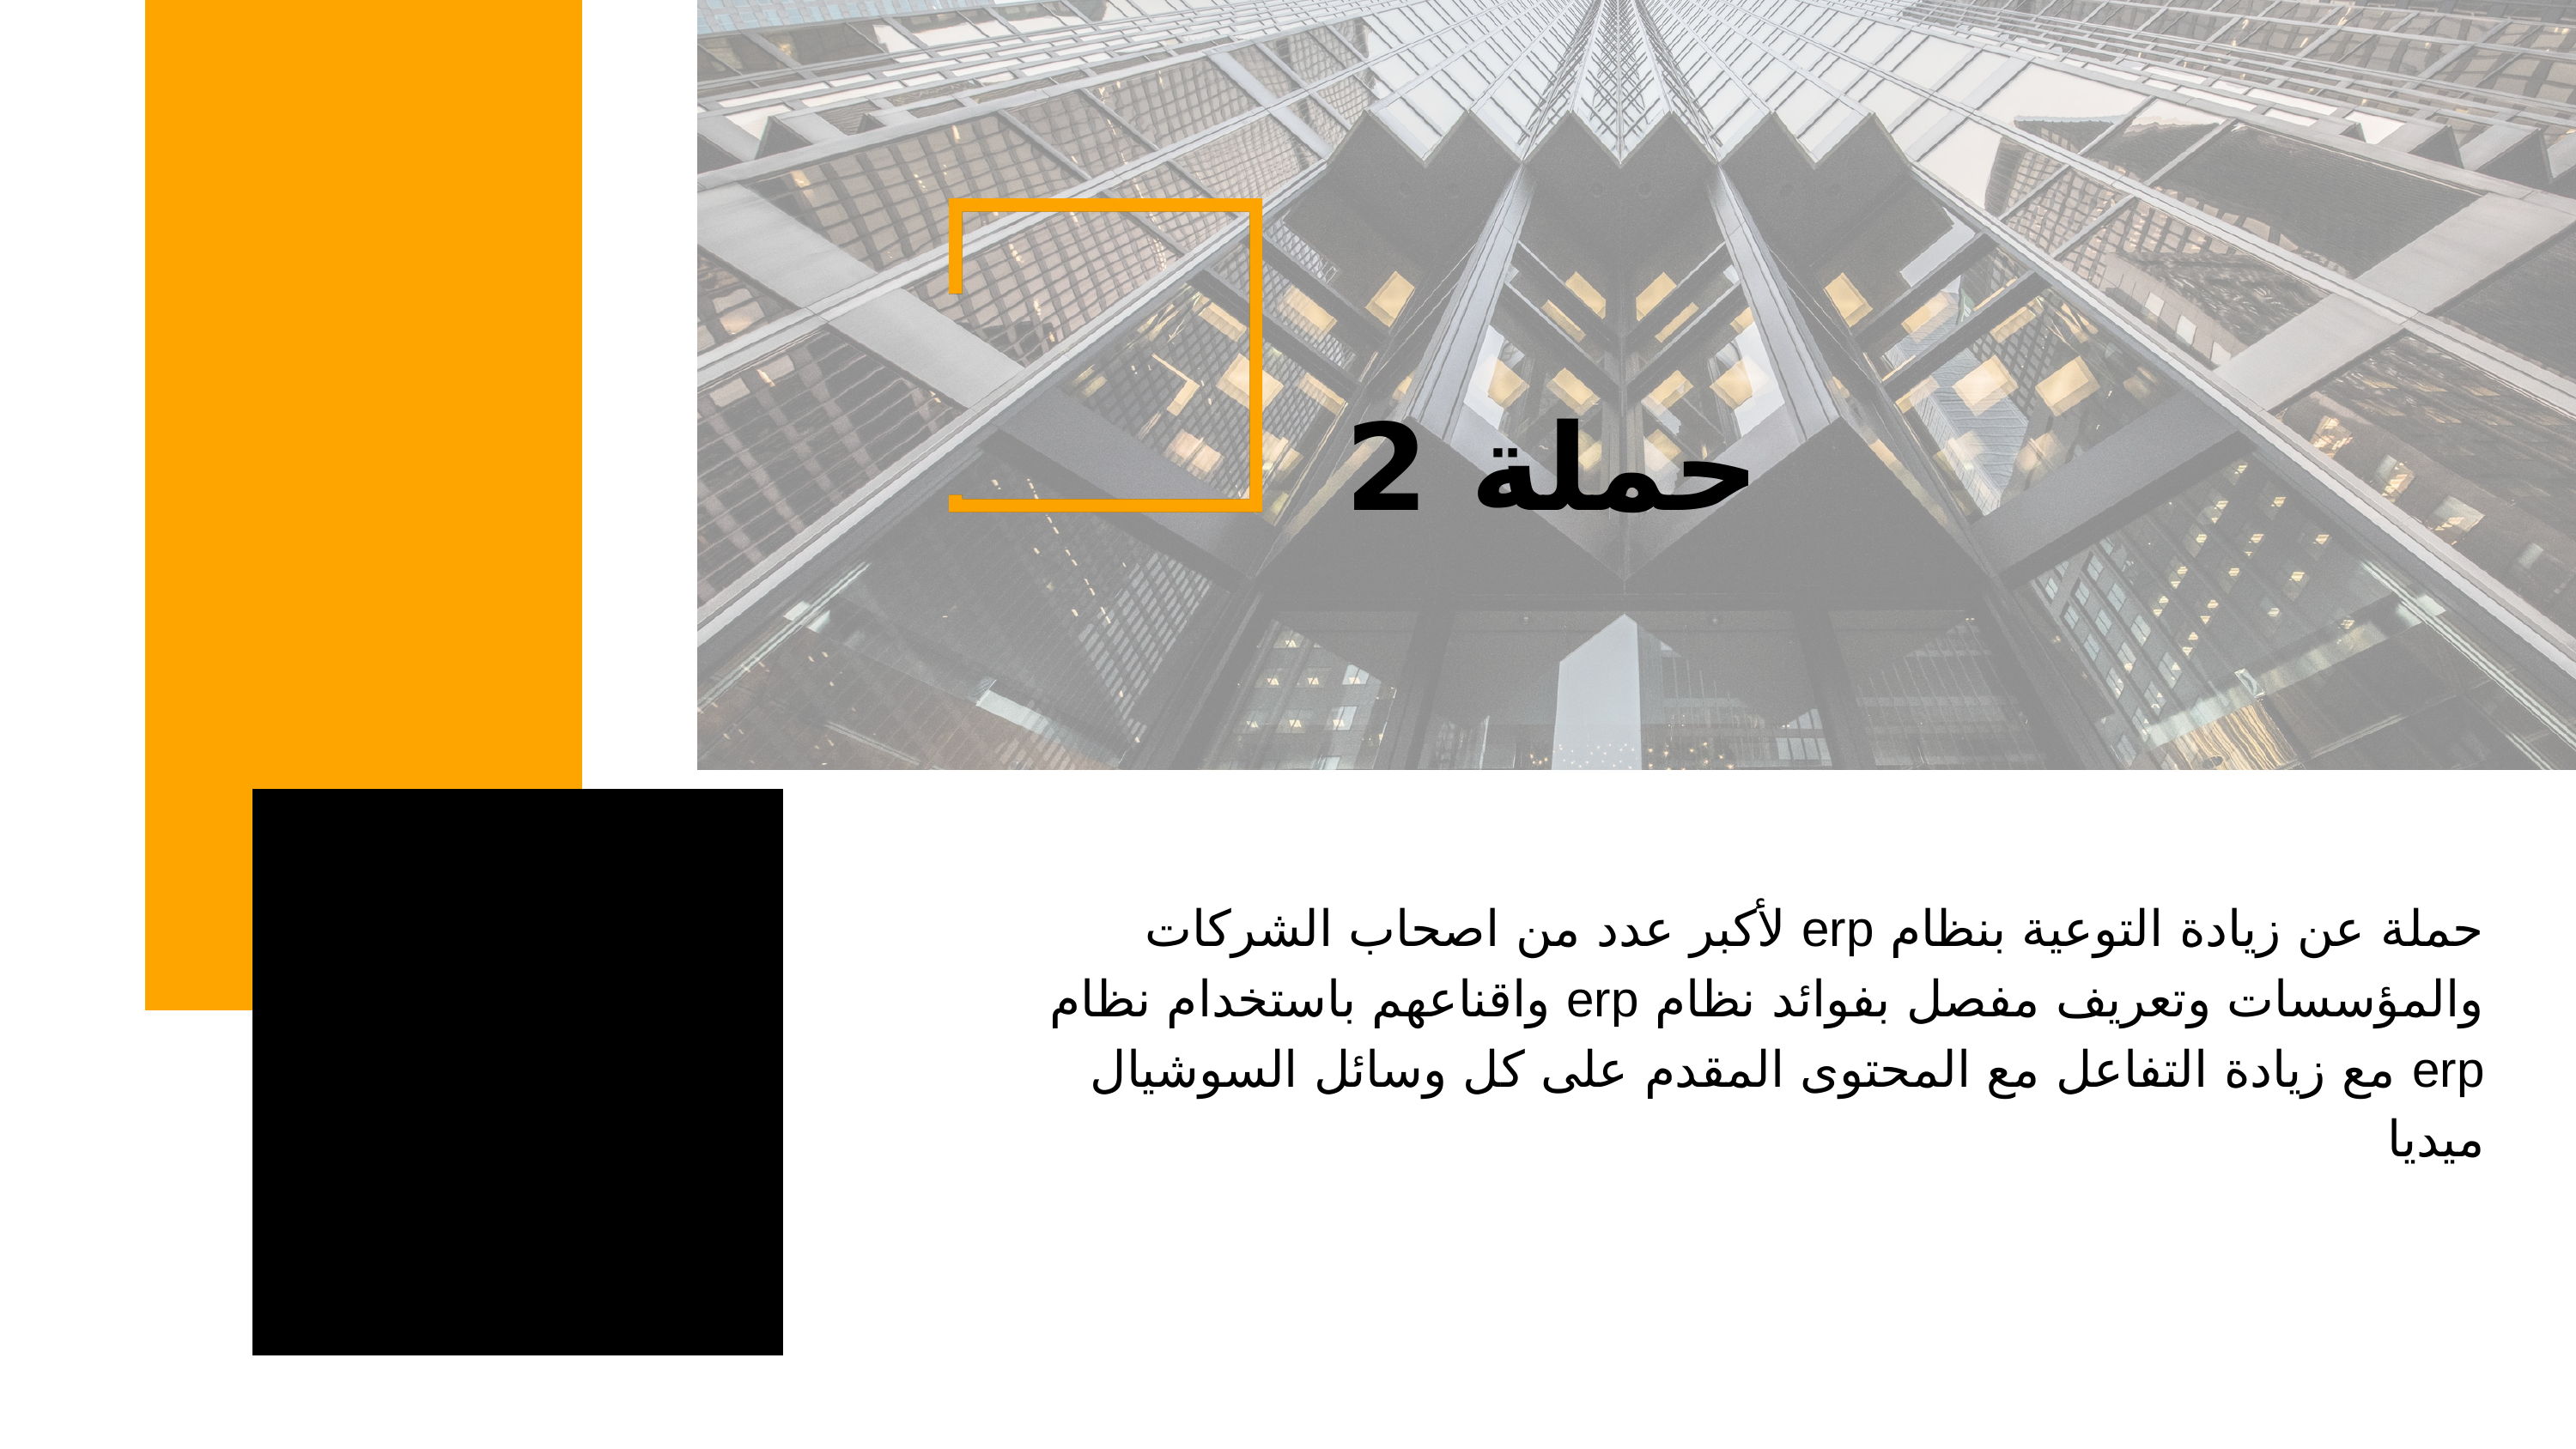

حملة 2

حملة عن زيادة التوعية بنظام erp لأكبر عدد من اصحاب الشركات والمؤسسات وتعريف مفصل بفوائد نظام erp واقناعهم باستخدام نظام erp مع زيادة التفاعل مع المحتوى المقدم على كل وسائل السوشيال ميديا